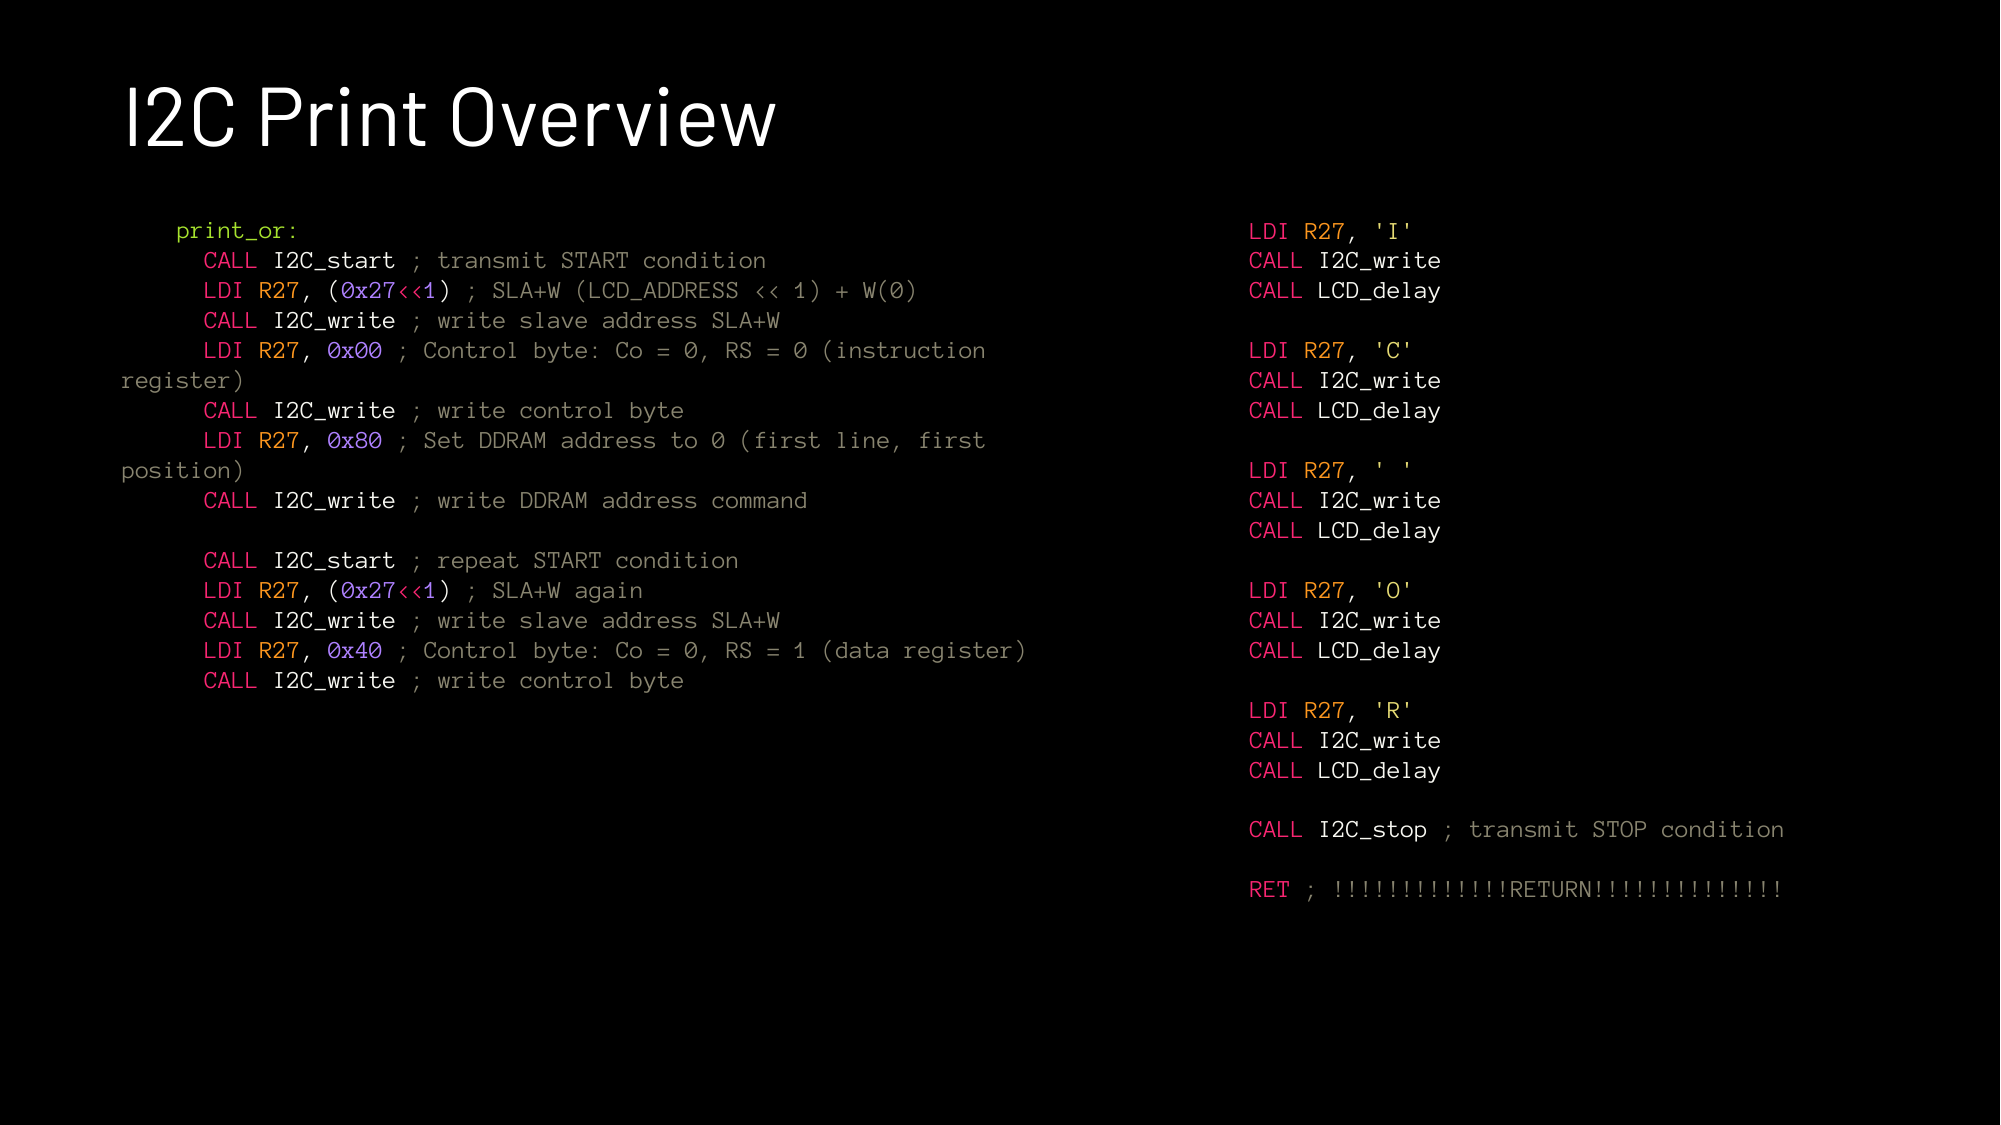

I2C Print Overview
    print_or:
      CALL I2C_start ; transmit START condition
      LDI R27, (0x27<<1) ; SLA+W (LCD_ADDRESS << 1) + W(0)
      CALL I2C_write ; write slave address SLA+W
      LDI R27, 0x00 ; Control byte: Co = 0, RS = 0 (instruction register)
      CALL I2C_write ; write control byte
      LDI R27, 0x80 ; Set DDRAM address to 0 (first line, first position)
      CALL I2C_write ; write DDRAM address command
      CALL I2C_start ; repeat START condition
      LDI R27, (0x27<<1) ; SLA+W again
      CALL I2C_write ; write slave address SLA+W
      LDI R27, 0x40 ; Control byte: Co = 0, RS = 1 (data register)
      CALL I2C_write ; write control byte

      LDI R27, 'I'
      CALL I2C_write
      CALL LCD_delay
      LDI R27, 'C'
      CALL I2C_write
      CALL LCD_delay
      LDI R27, ' '
      CALL I2C_write
      CALL LCD_delay
      LDI R27, 'O'
      CALL I2C_write
      CALL LCD_delay
      LDI R27, 'R'
      CALL I2C_write
      CALL LCD_delay
      CALL I2C_stop ; transmit STOP condition
      RET ; !!!!!!!!!!!!!RETURN!!!!!!!!!!!!!!